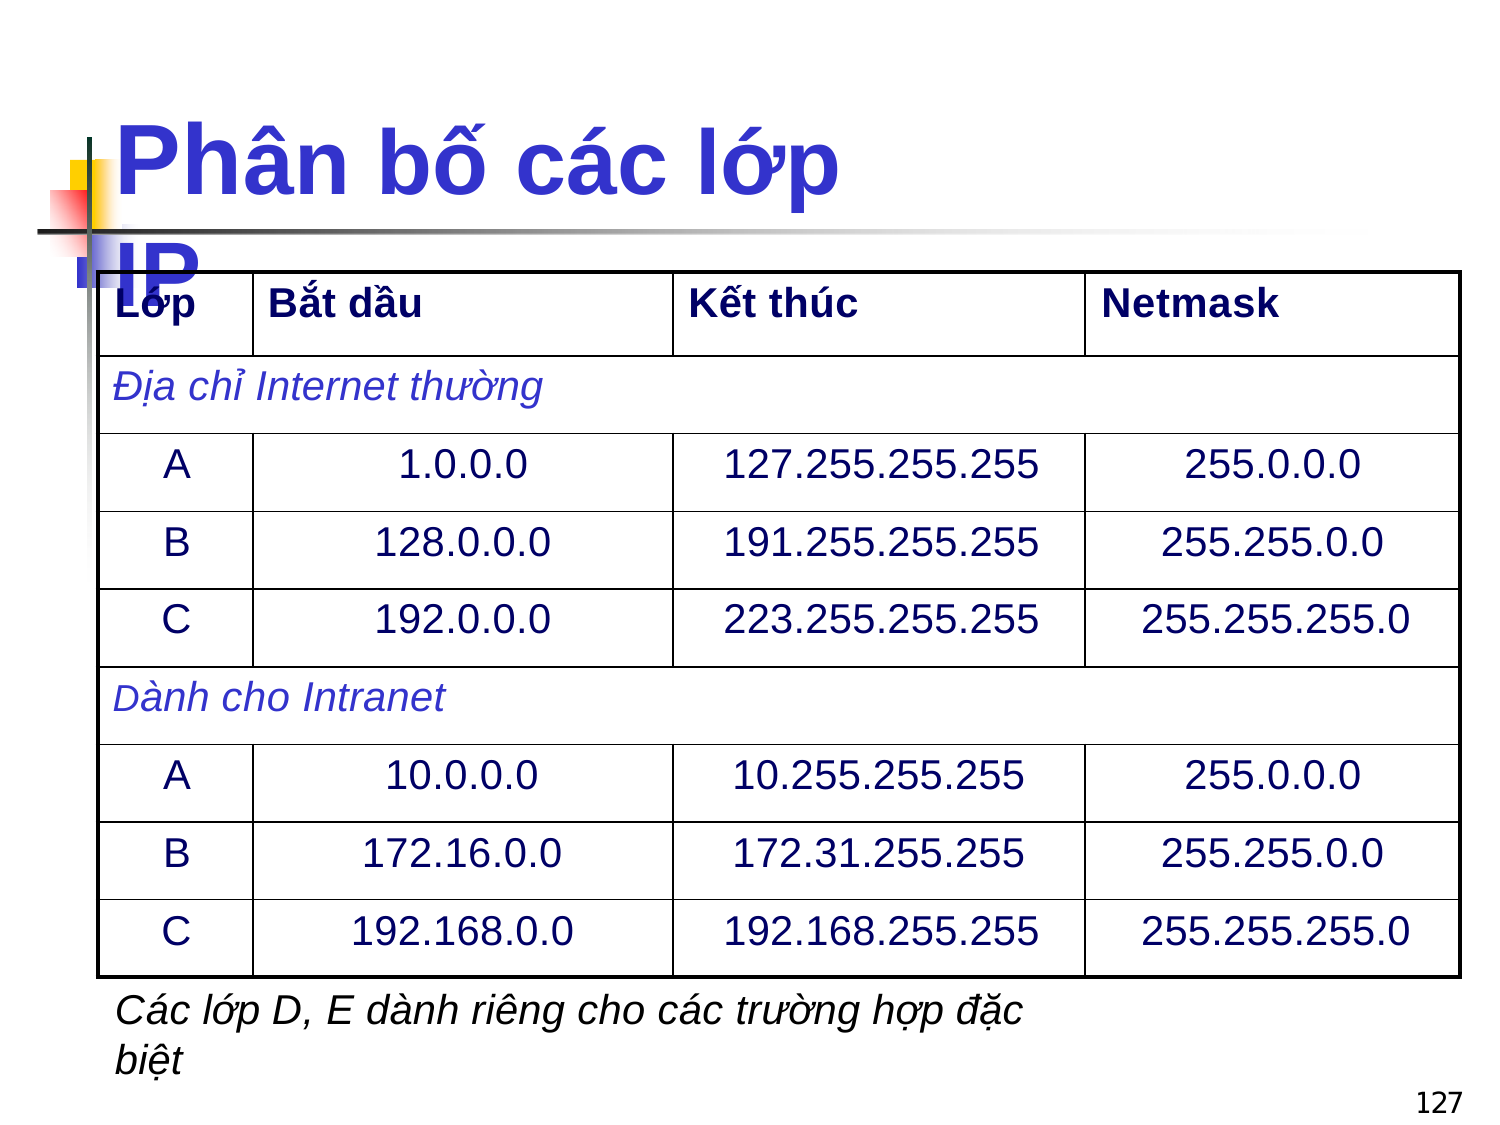

# Phân bố các lớp IP
| Lớp | Bắt dầu | Kết thúc | Netmask |
| --- | --- | --- | --- |
| Địa chỉ Internet thường |  |  |  |
| A | 1.0.0.0 | 127.255.255.255 | 255.0.0.0 |
| B | 128.0.0.0 | 191.255.255.255 | 255.255.0.0 |
| C | 192.0.0.0 | 223.255.255.255 | 255.255.255.0 |
| Dành cho Intranet |  |  |  |
| A | 10.0.0.0 | 10.255.255.255 | 255.0.0.0 |
| B | 172.16.0.0 | 172.31.255.255 | 255.255.0.0 |
| C | 192.168.0.0 | 192.168.255.255 | 255.255.255.0 |
Các lớp D, E dành riêng cho các trường hợp đặc biệt
127